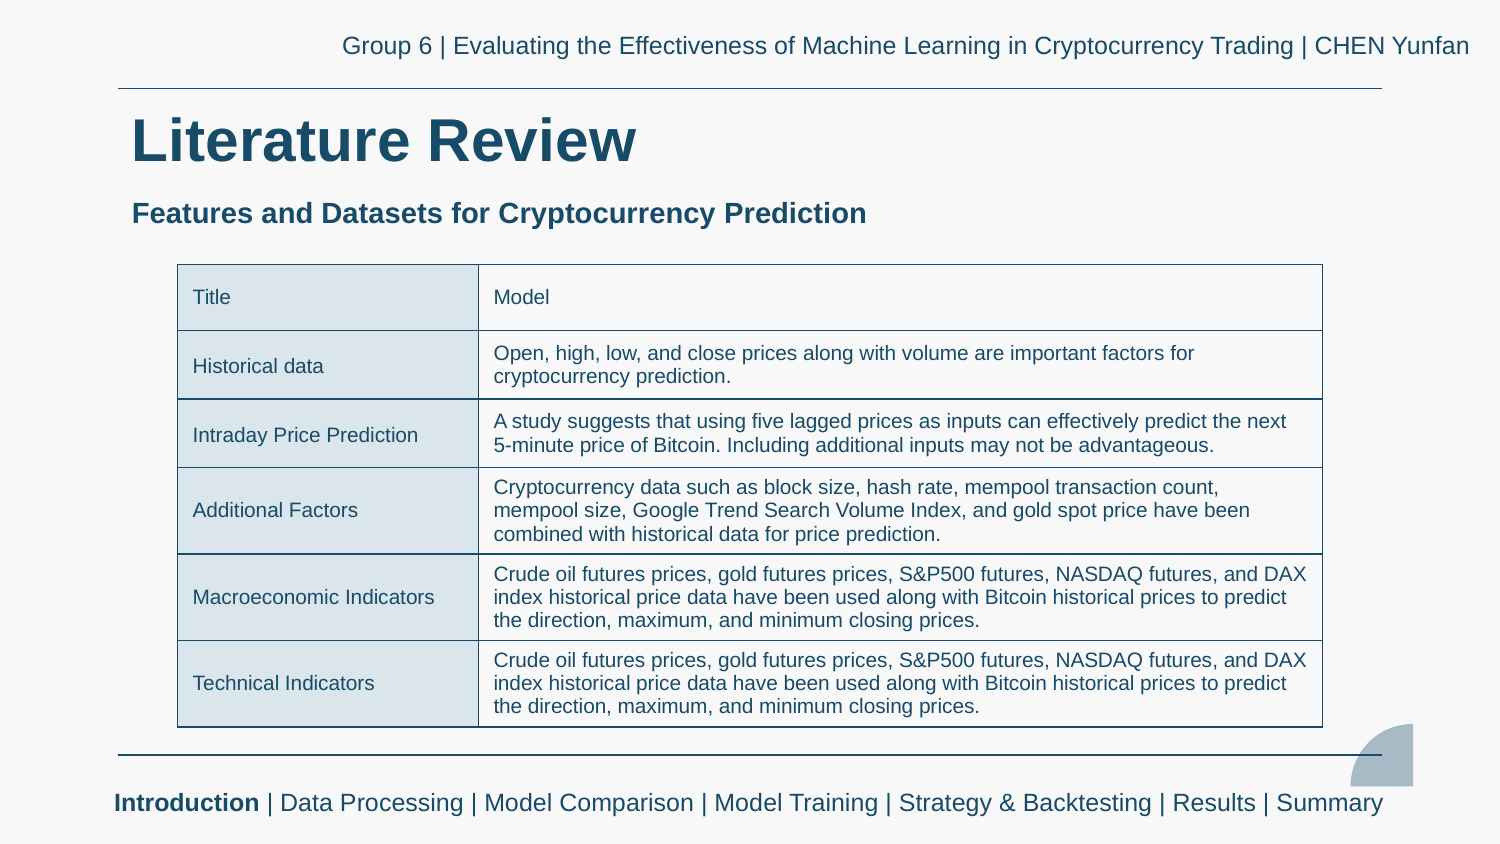

Group 6 | Evaluating the Effectiveness of Machine Learning in Cryptocurrency Trading | CHEN Yunfan
Literature Review
Features and Datasets for Cryptocurrency Prediction
| Title | Model |
| --- | --- |
| Historical data | Open, high, low, and close prices along with volume are important factors for cryptocurrency prediction. |
| Intraday Price Prediction | A study suggests that using five lagged prices as inputs can effectively predict the next 5-minute price of Bitcoin. Including additional inputs may not be advantageous. |
| Additional Factors | Cryptocurrency data such as block size, hash rate, mempool transaction count, mempool size, Google Trend Search Volume Index, and gold spot price have been combined with historical data for price prediction. |
| Macroeconomic Indicators | Crude oil futures prices, gold futures prices, S&P500 futures, NASDAQ futures, and DAX index historical price data have been used along with Bitcoin historical prices to predict the direction, maximum, and minimum closing prices. |
| Technical Indicators | Crude oil futures prices, gold futures prices, S&P500 futures, NASDAQ futures, and DAX index historical price data have been used along with Bitcoin historical prices to predict the direction, maximum, and minimum closing prices. |
Introduction | Data Processing | Model Comparison | Model Training | Strategy & Backtesting | Results | Summary